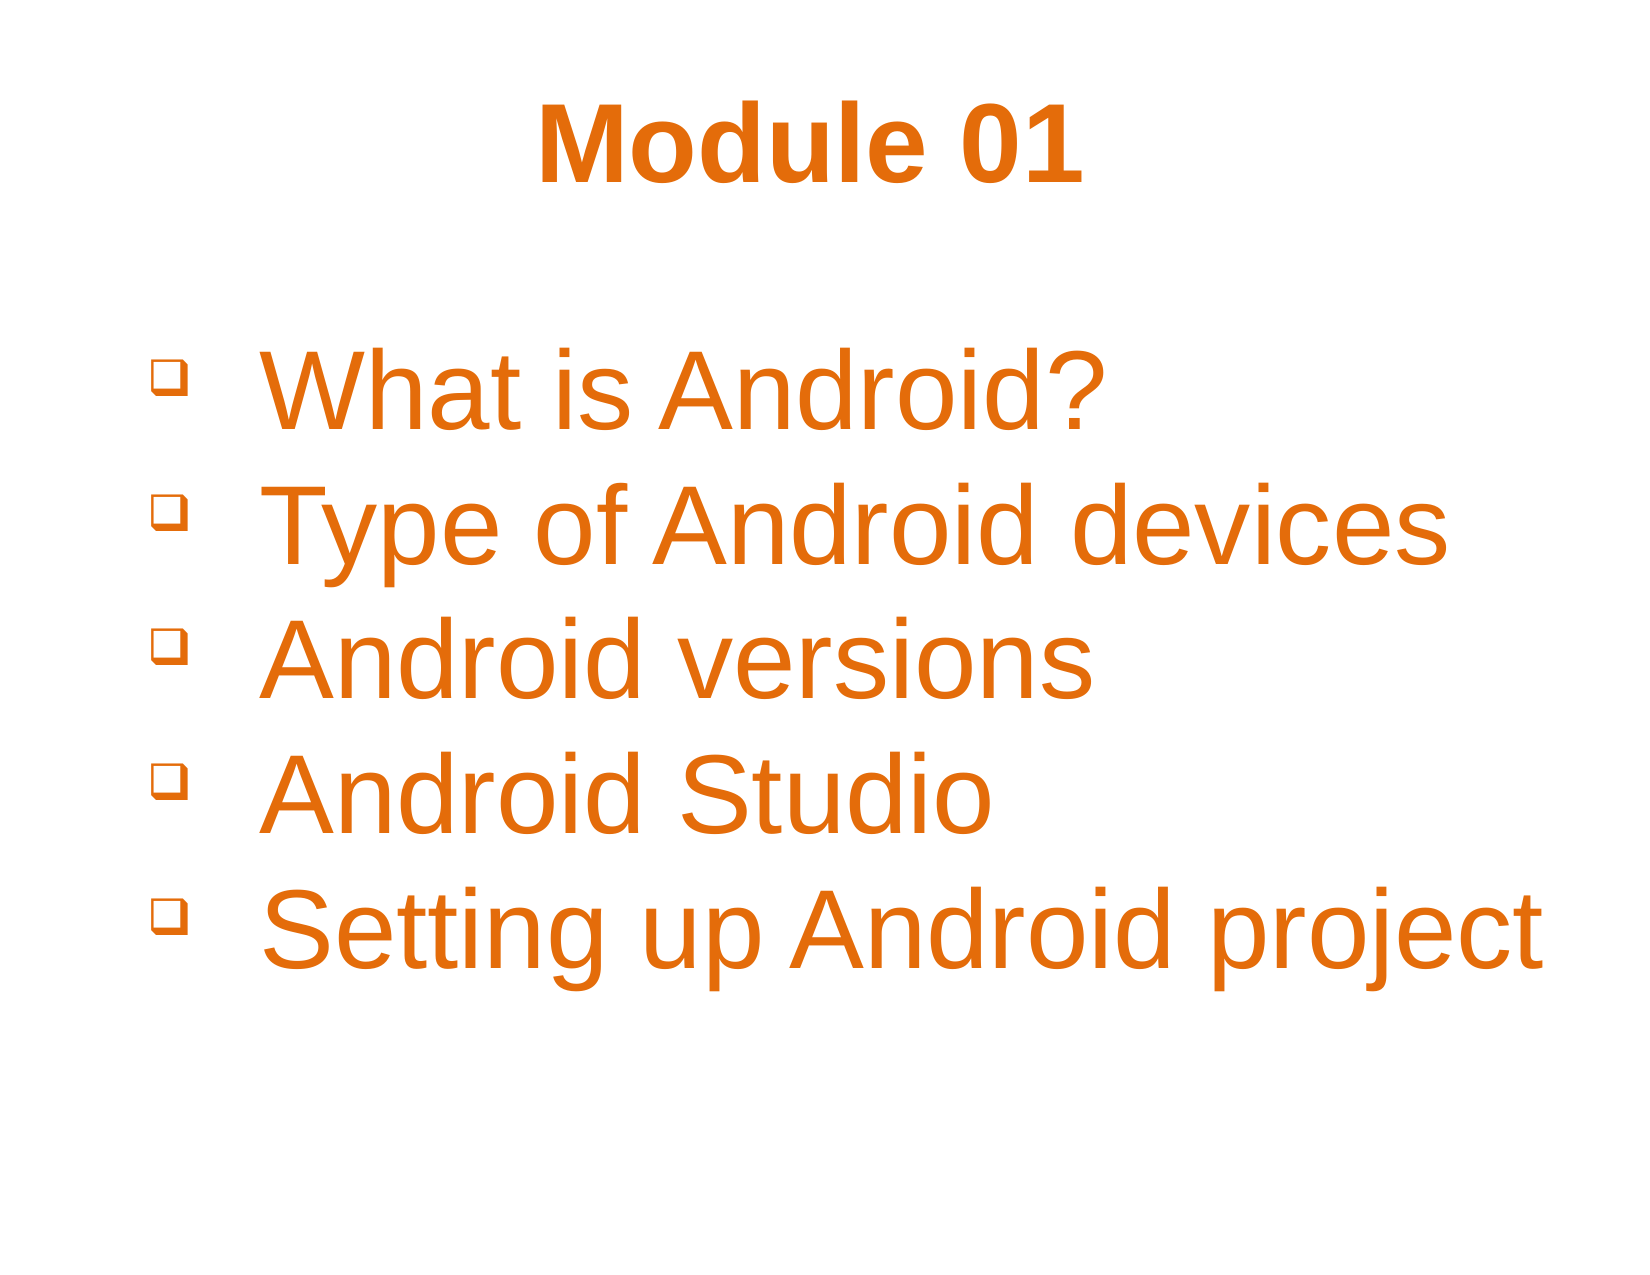

Module 01

What is Android?
Type of Android devices
Android versions
Android Studio
Setting up Android project